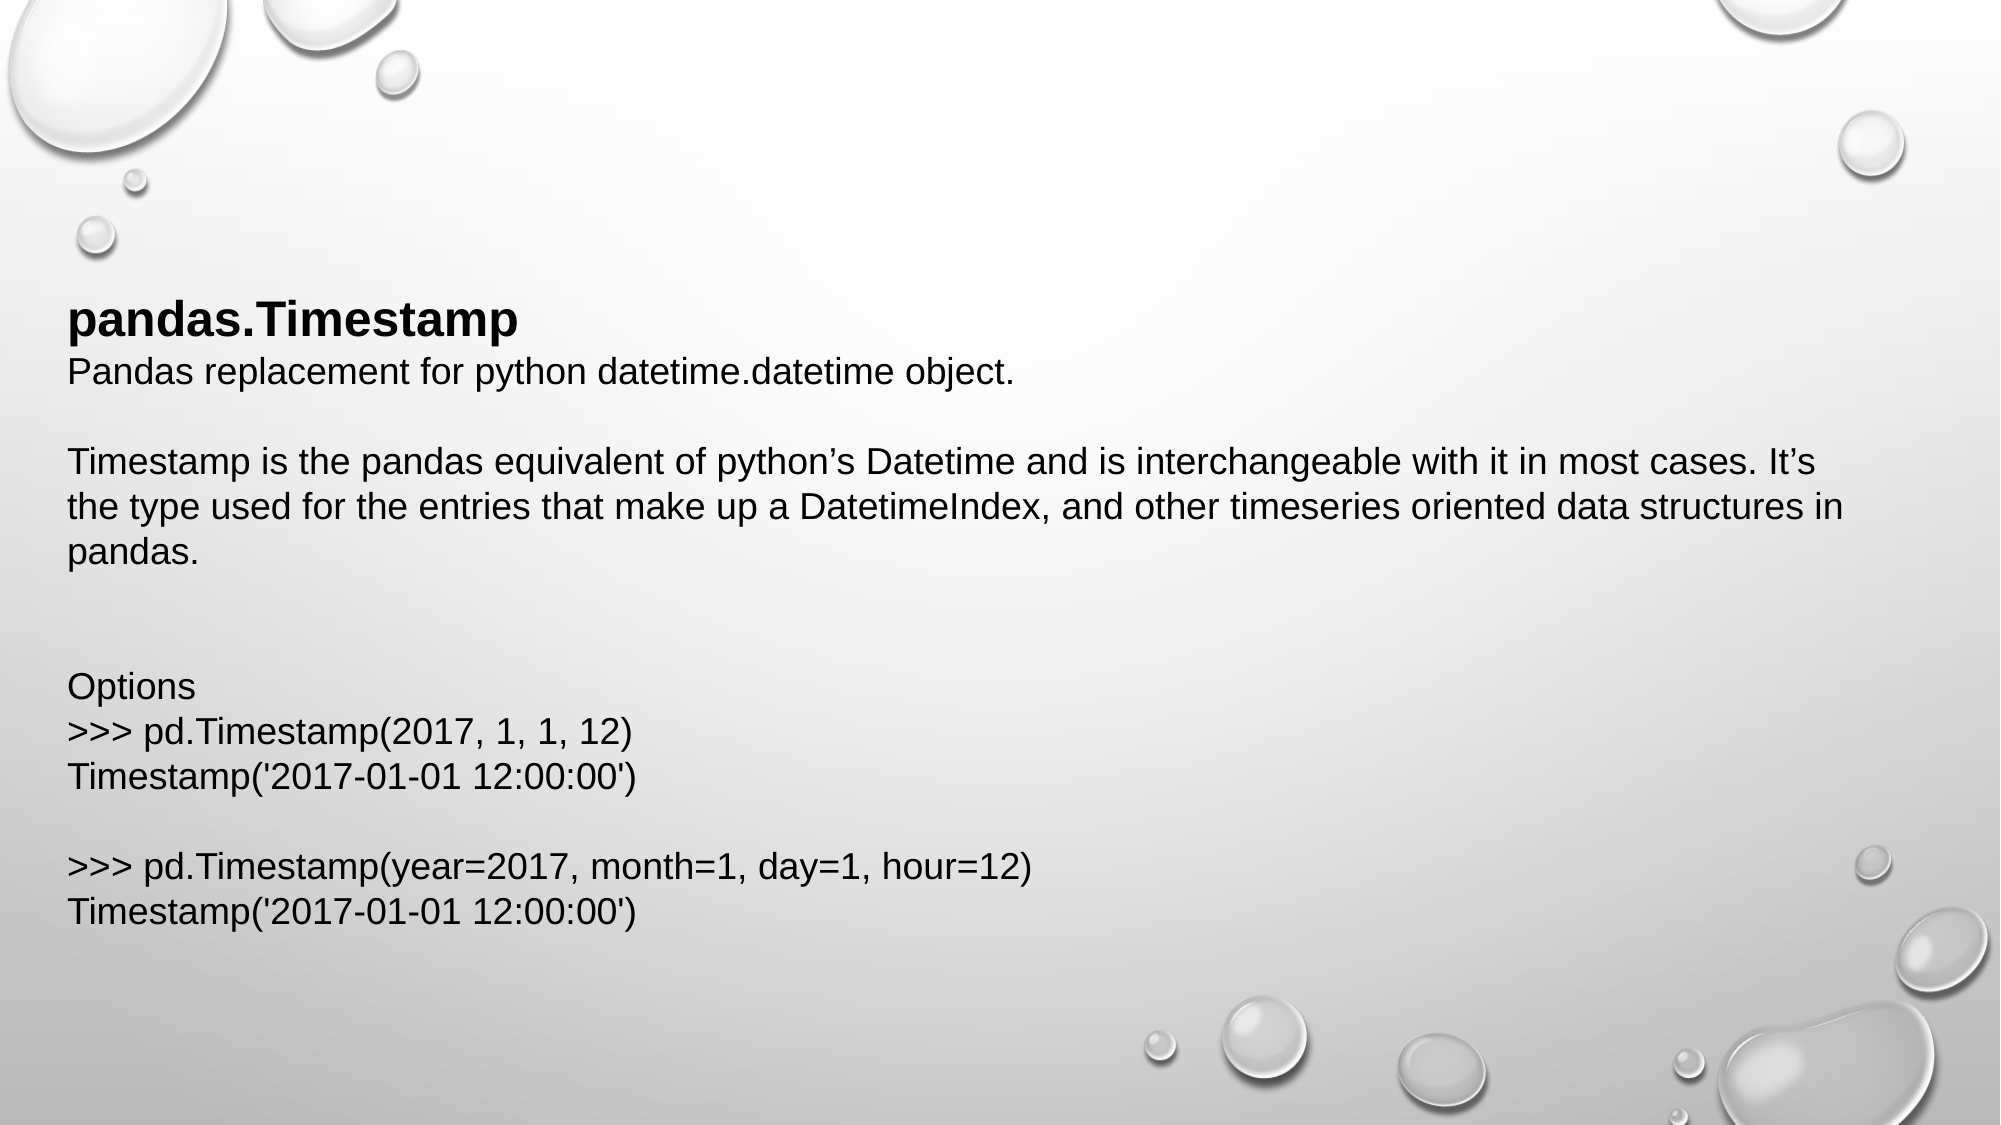

pandas.Timestamp
Pandas replacement for python datetime.datetime object.

Timestamp is the pandas equivalent of python’s Datetime and is interchangeable with it in most cases. It’s
the type used for the entries that make up a DatetimeIndex, and other timeseries oriented data structures in pandas.

Options
>>> pd.Timestamp(2017, 1, 1, 12)
Timestamp('2017-01-01 12:00:00')

>>> pd.Timestamp(year=2017, month=1, day=1, hour=12)
Timestamp('2017-01-01 12:00:00')